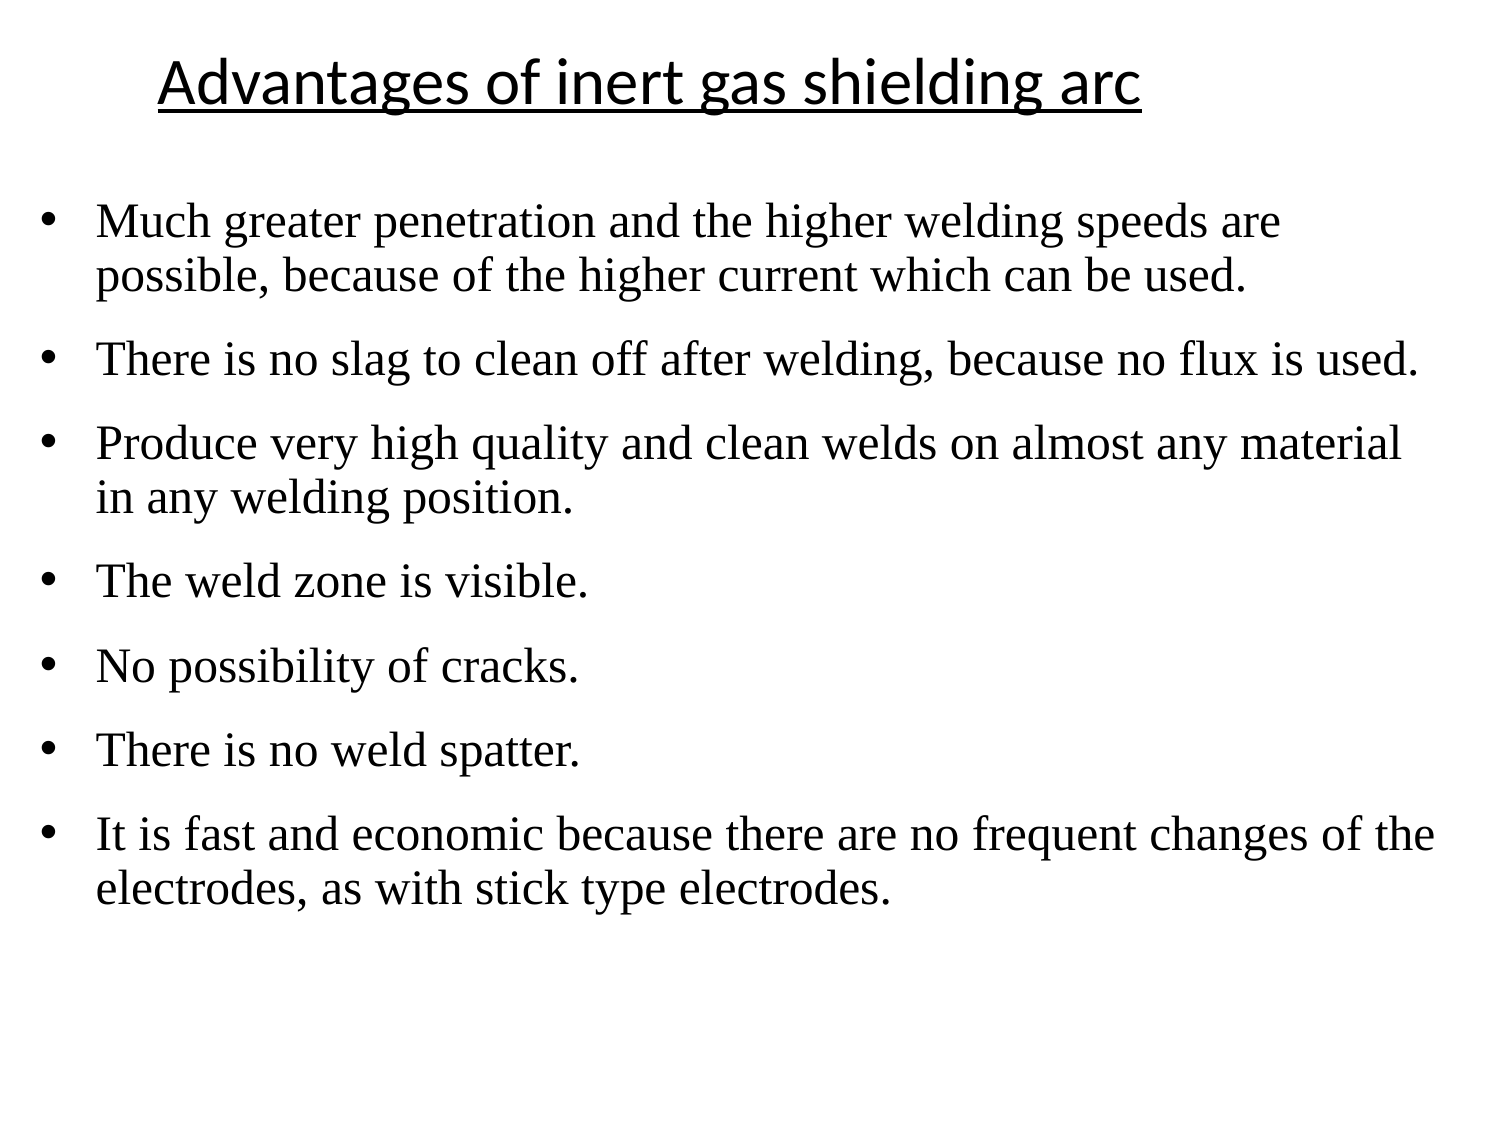

# Advantages of inert gas shielding arc
Much greater penetration and the higher welding speeds are possible, because of the higher current which can be used.

There is no slag to clean off after welding, because no flux is used.

Produce very high quality and clean welds on almost any material in any welding position.

The weld zone is visible.

No possibility of cracks.

There is no weld spatter.

It is fast and economic because there are no frequent changes of the electrodes, as with stick type electrodes.